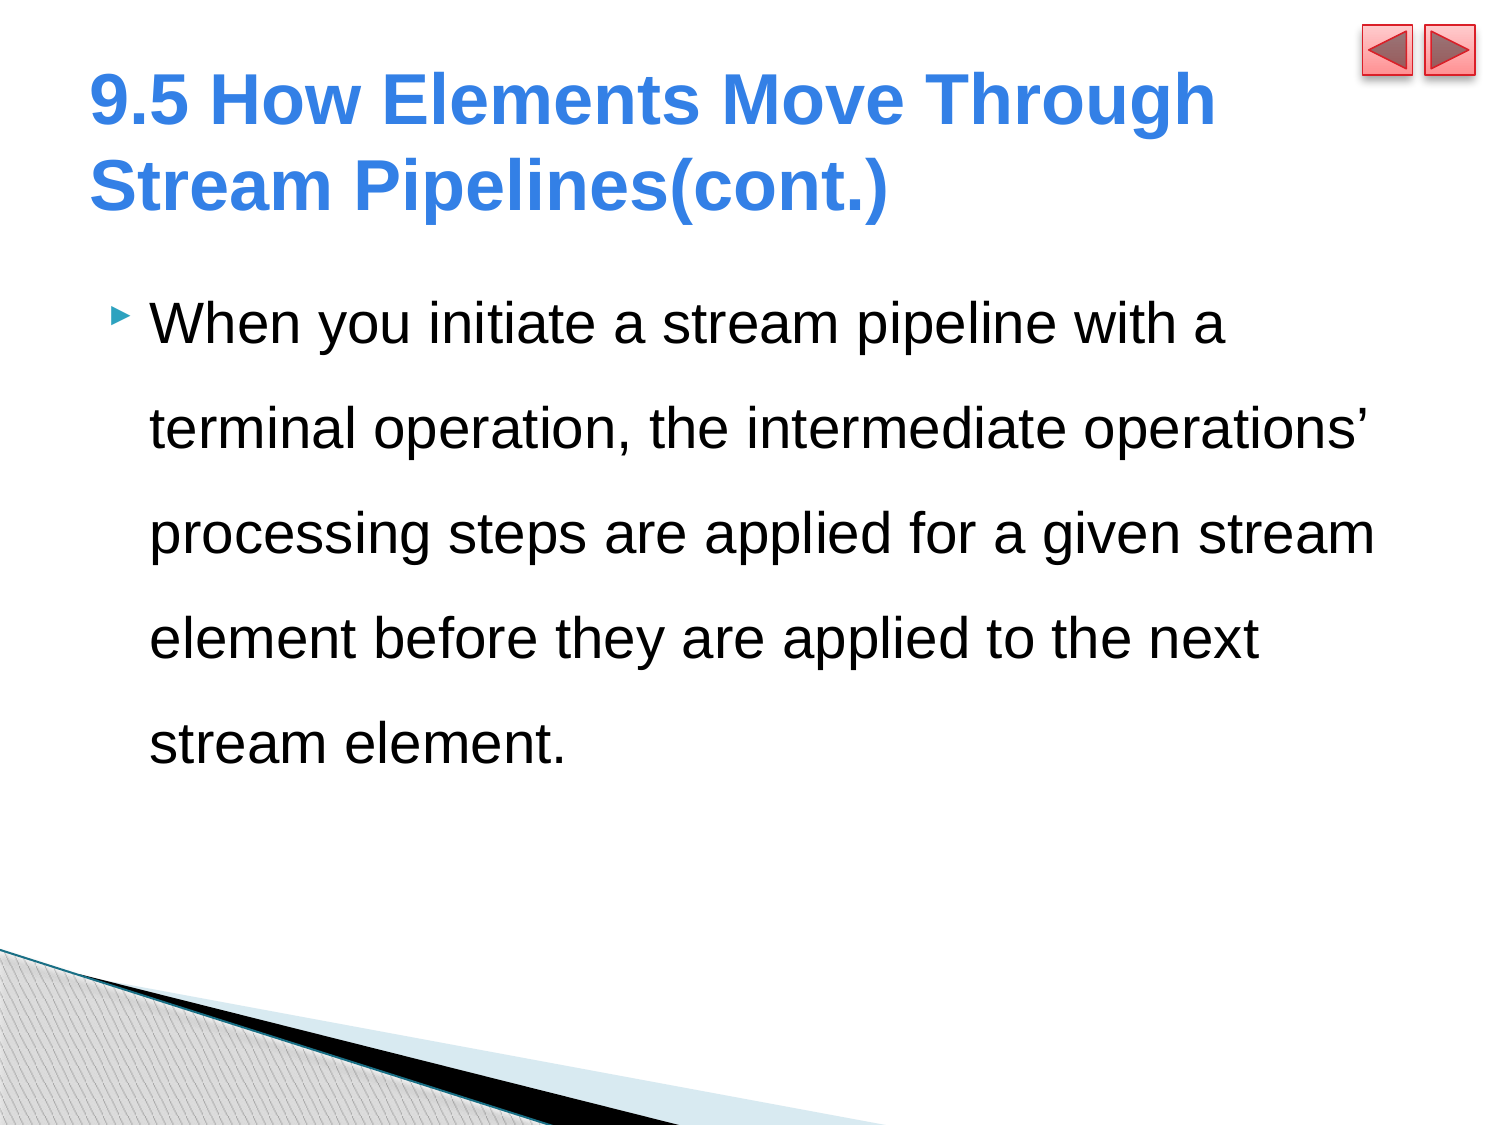

# 9.5 How Elements Move Through Stream Pipelines(cont.)
When you initiate a stream pipeline with a terminal operation, the intermediate operations’ processing steps are applied for a given stream element before they are applied to the next stream element.